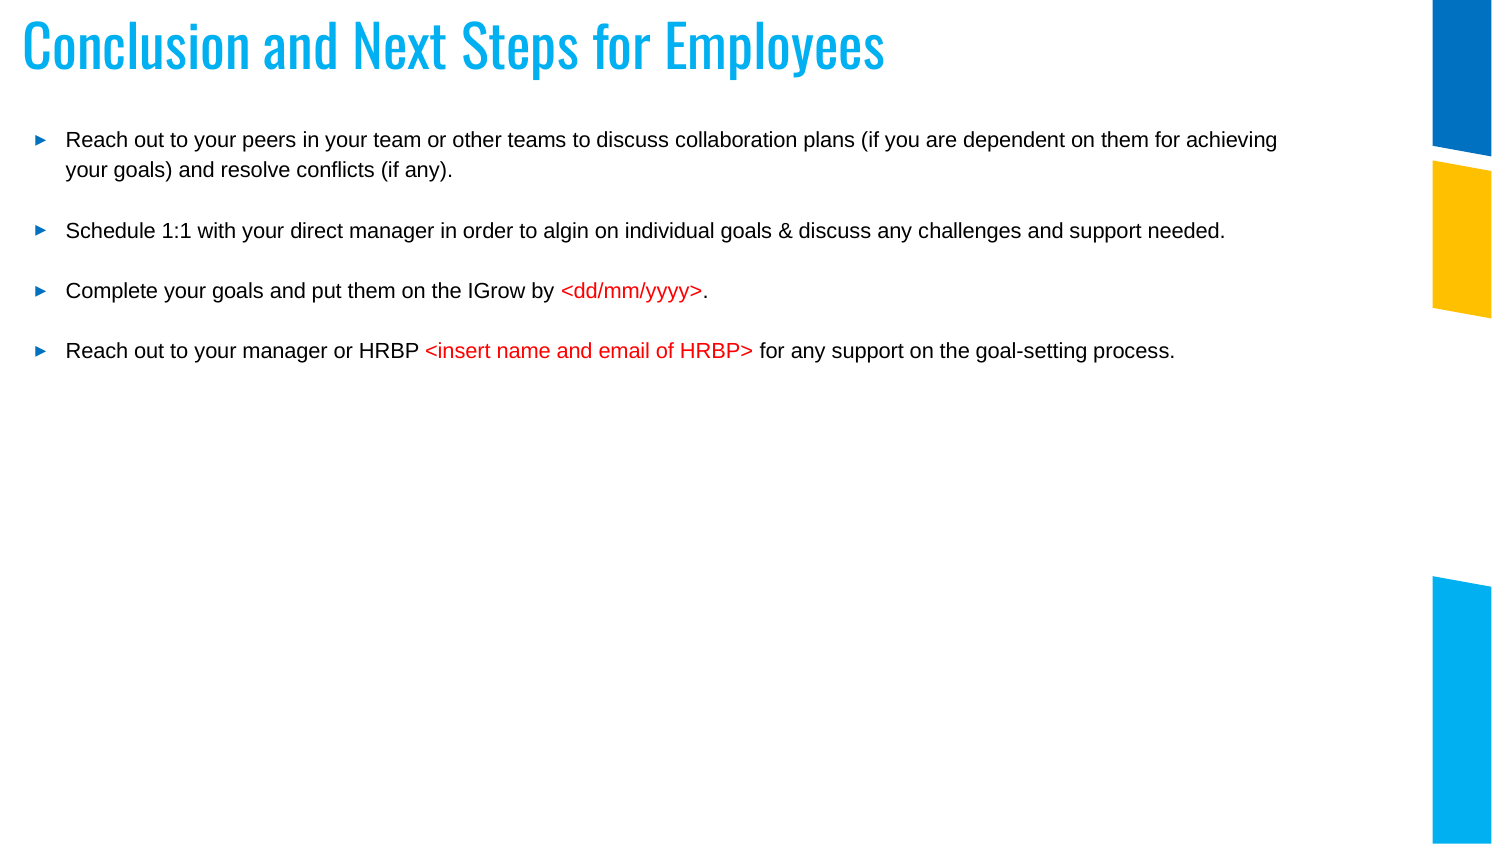

Conclusion and Next Steps for Employees
Reach out to your peers in your team or other teams to discuss collaboration plans (if you are dependent on them for achieving your goals) and resolve conflicts (if any).

Schedule 1:1 with your direct manager in order to algin on individual goals & discuss any challenges and support needed.

Complete your goals and put them on the IGrow by <dd/mm/yyyy>.

Reach out to your manager or HRBP <insert name and email of HRBP> for any support on the goal-setting process.